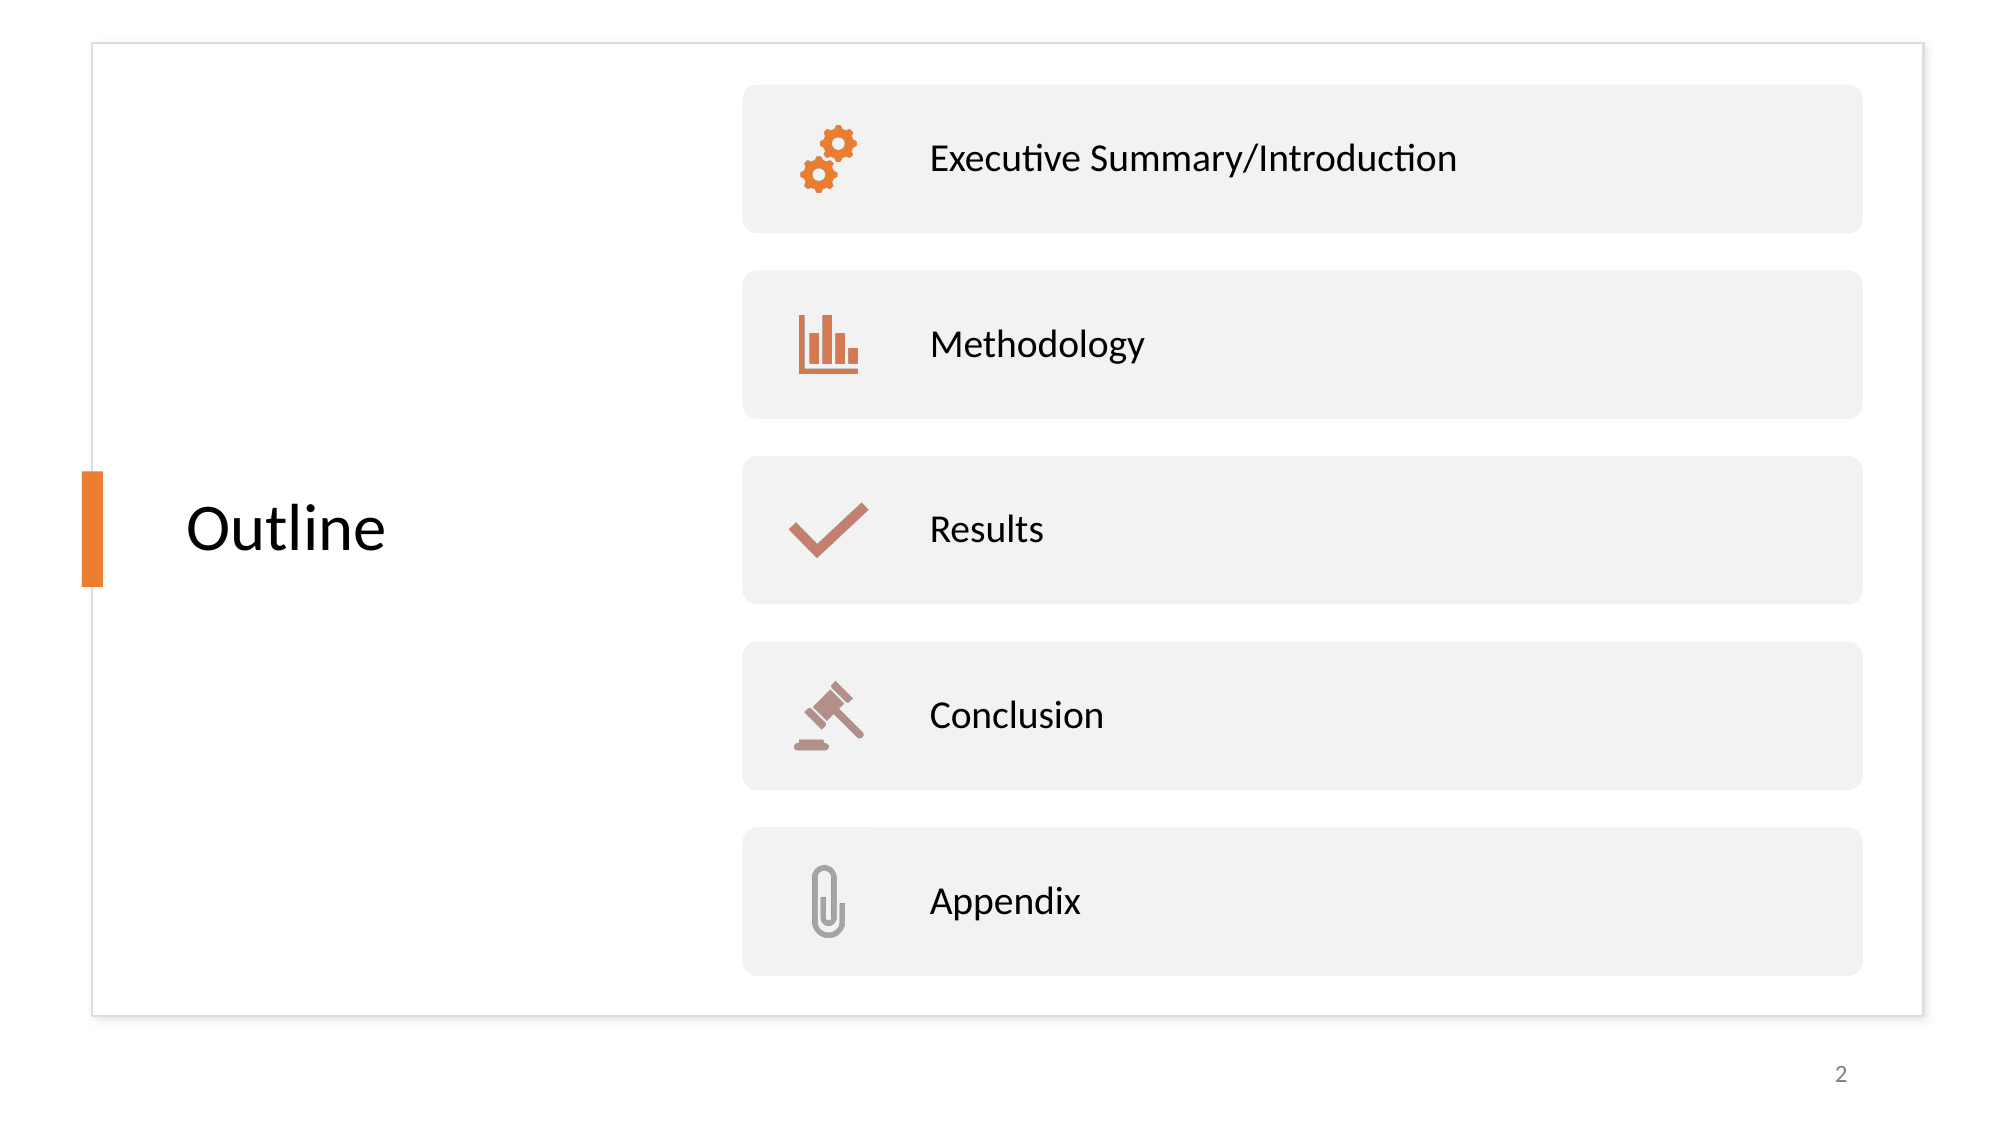

Outline
Executive Summary/Introduction
Methodology
Results
Conclusion
Appendix

2